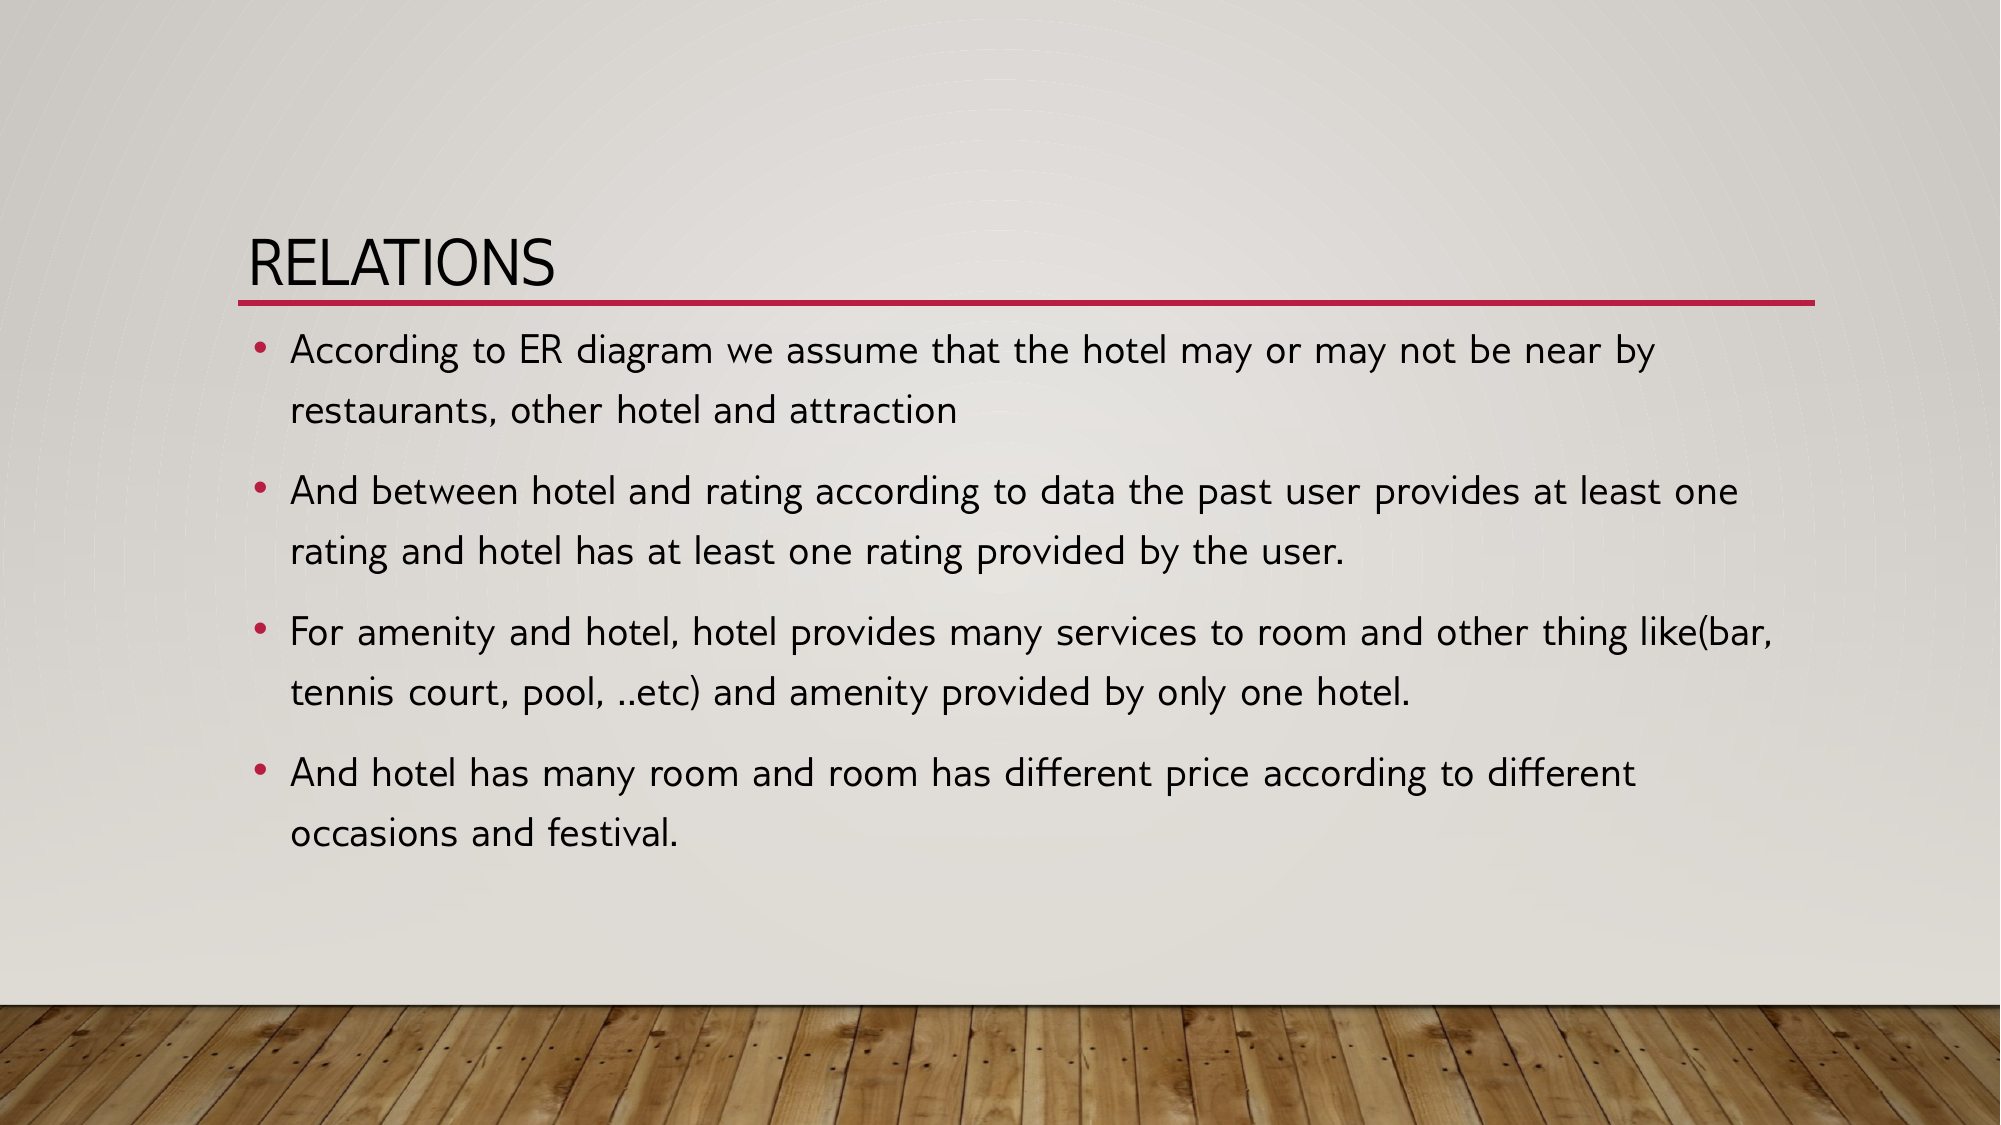

# Relations
According to ER diagram we assume that the hotel may or may not be near by restaurants, other hotel and attraction
And between hotel and rating according to data the past user provides at least one rating and hotel has at least one rating provided by the user.
For amenity and hotel, hotel provides many services to room and other thing like(bar, tennis court, pool, ..etc) and amenity provided by only one hotel.
And hotel has many room and room has different price according to different occasions and festival.